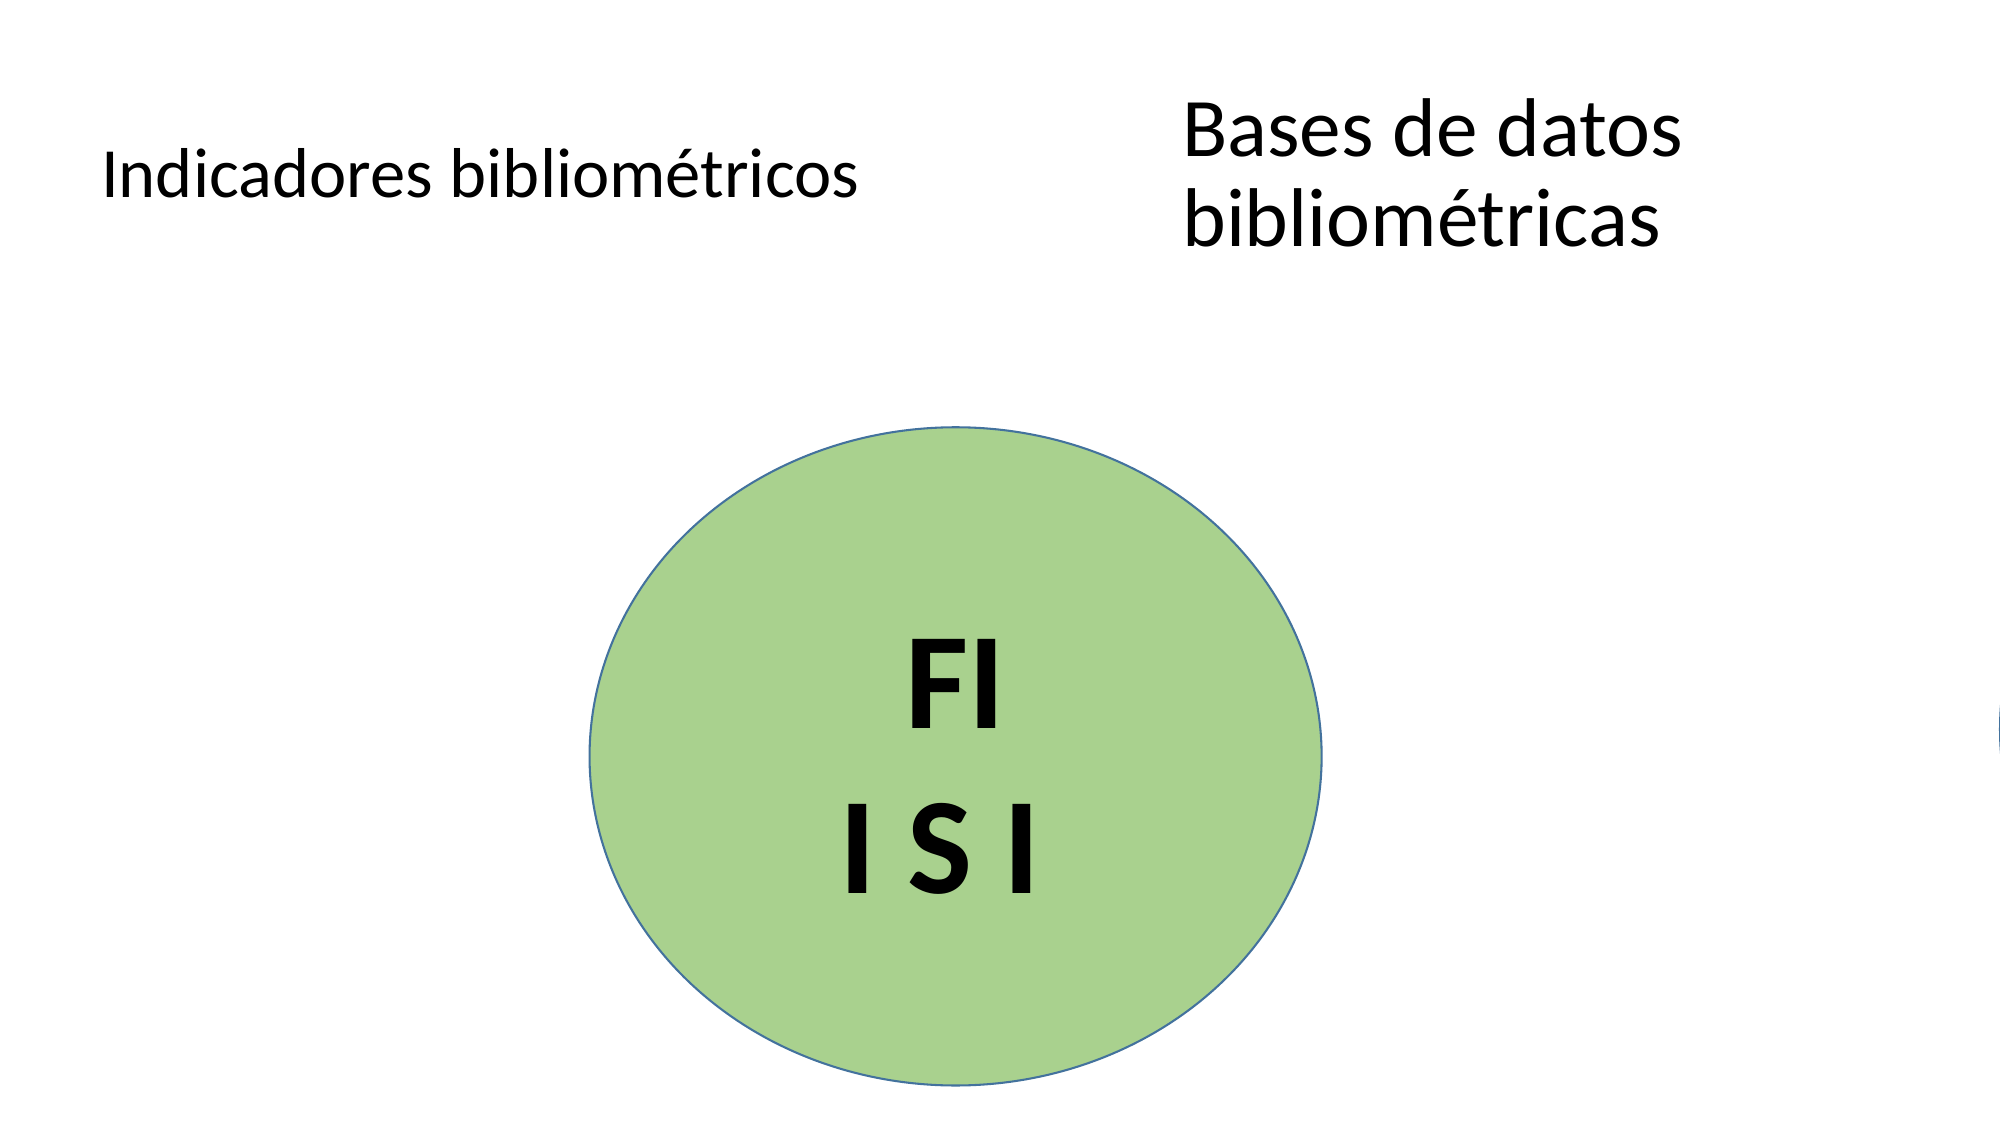

# Indicadores bibliométricos
Bases de datos
bibliométricas

Scopus
2004

FI
I S I